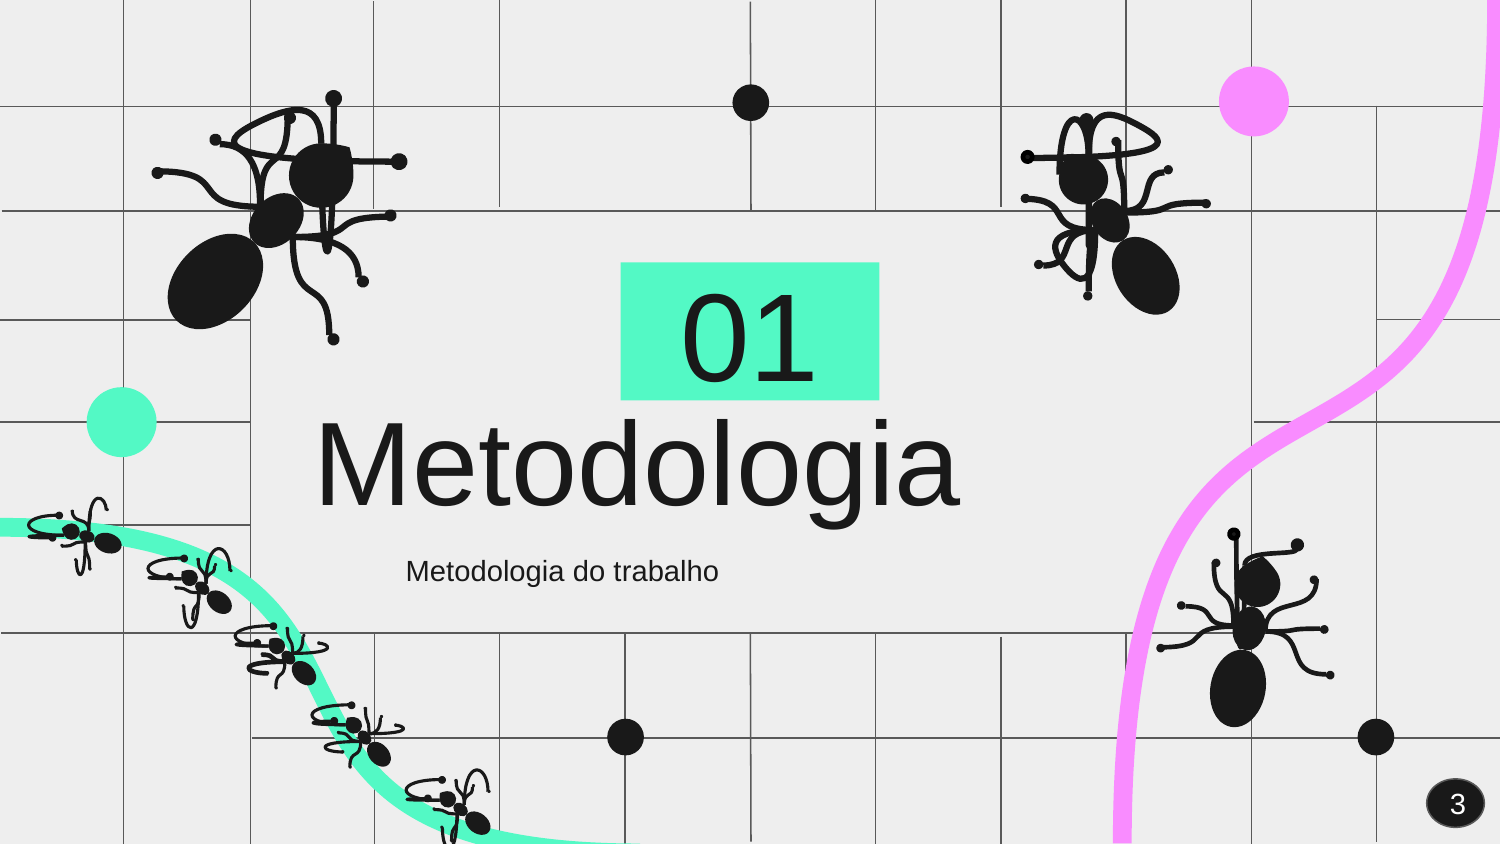

01
# Metodologia

Metodologia do trabalho

3